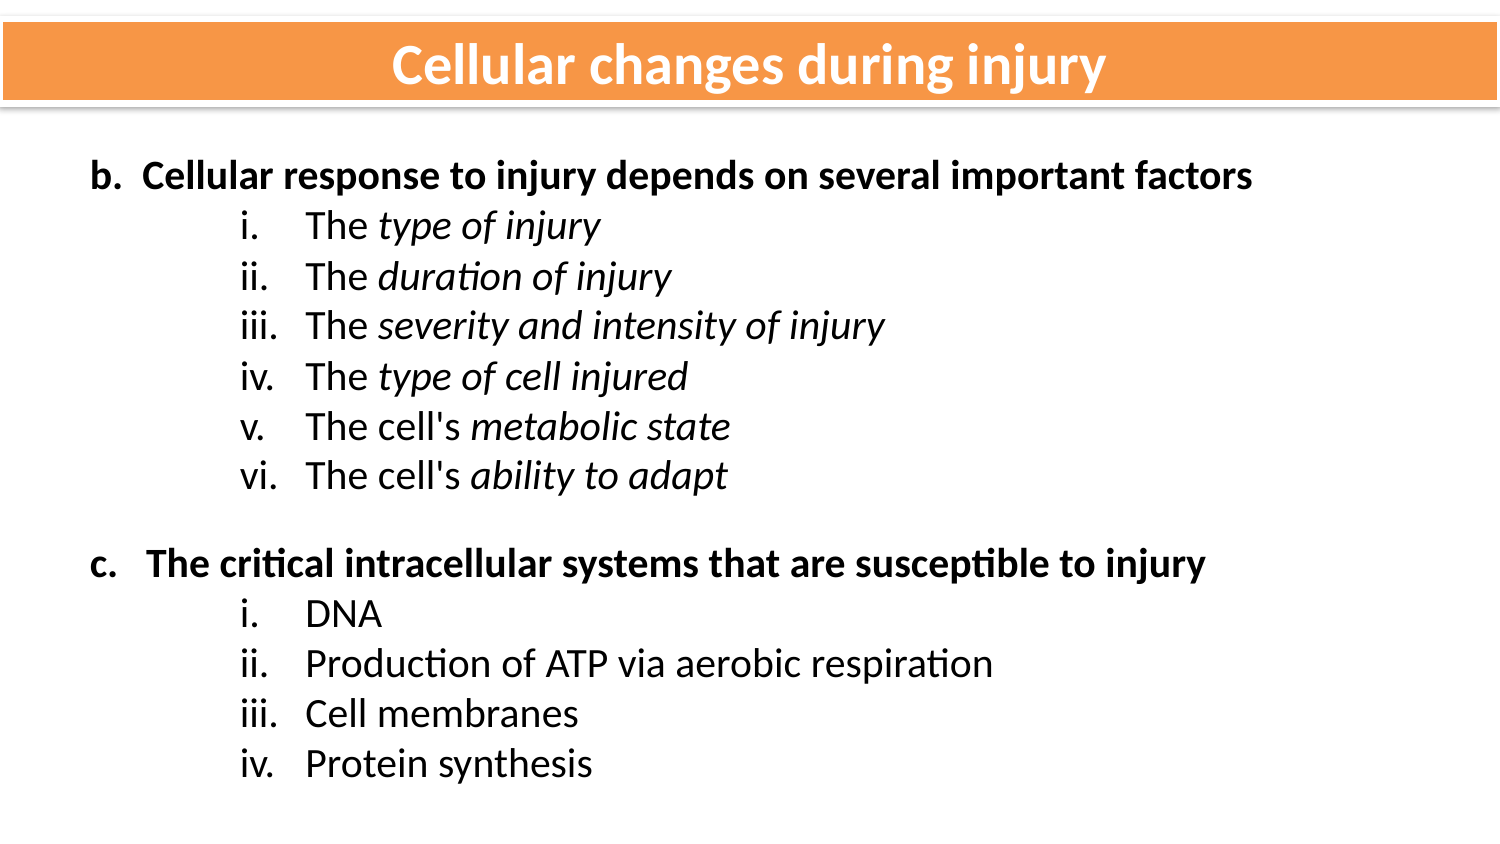

Cellular changes during injury
b.  Cellular response to injury depends on several important factors
The type of injury
The duration of injury
The severity and intensity of injury
The type of cell injured
The cell's metabolic state
The cell's ability to adapt
The critical intracellular systems that are susceptible to injury
DNA
Production of ATP via aerobic respiration
Cell membranes
Protein synthesis